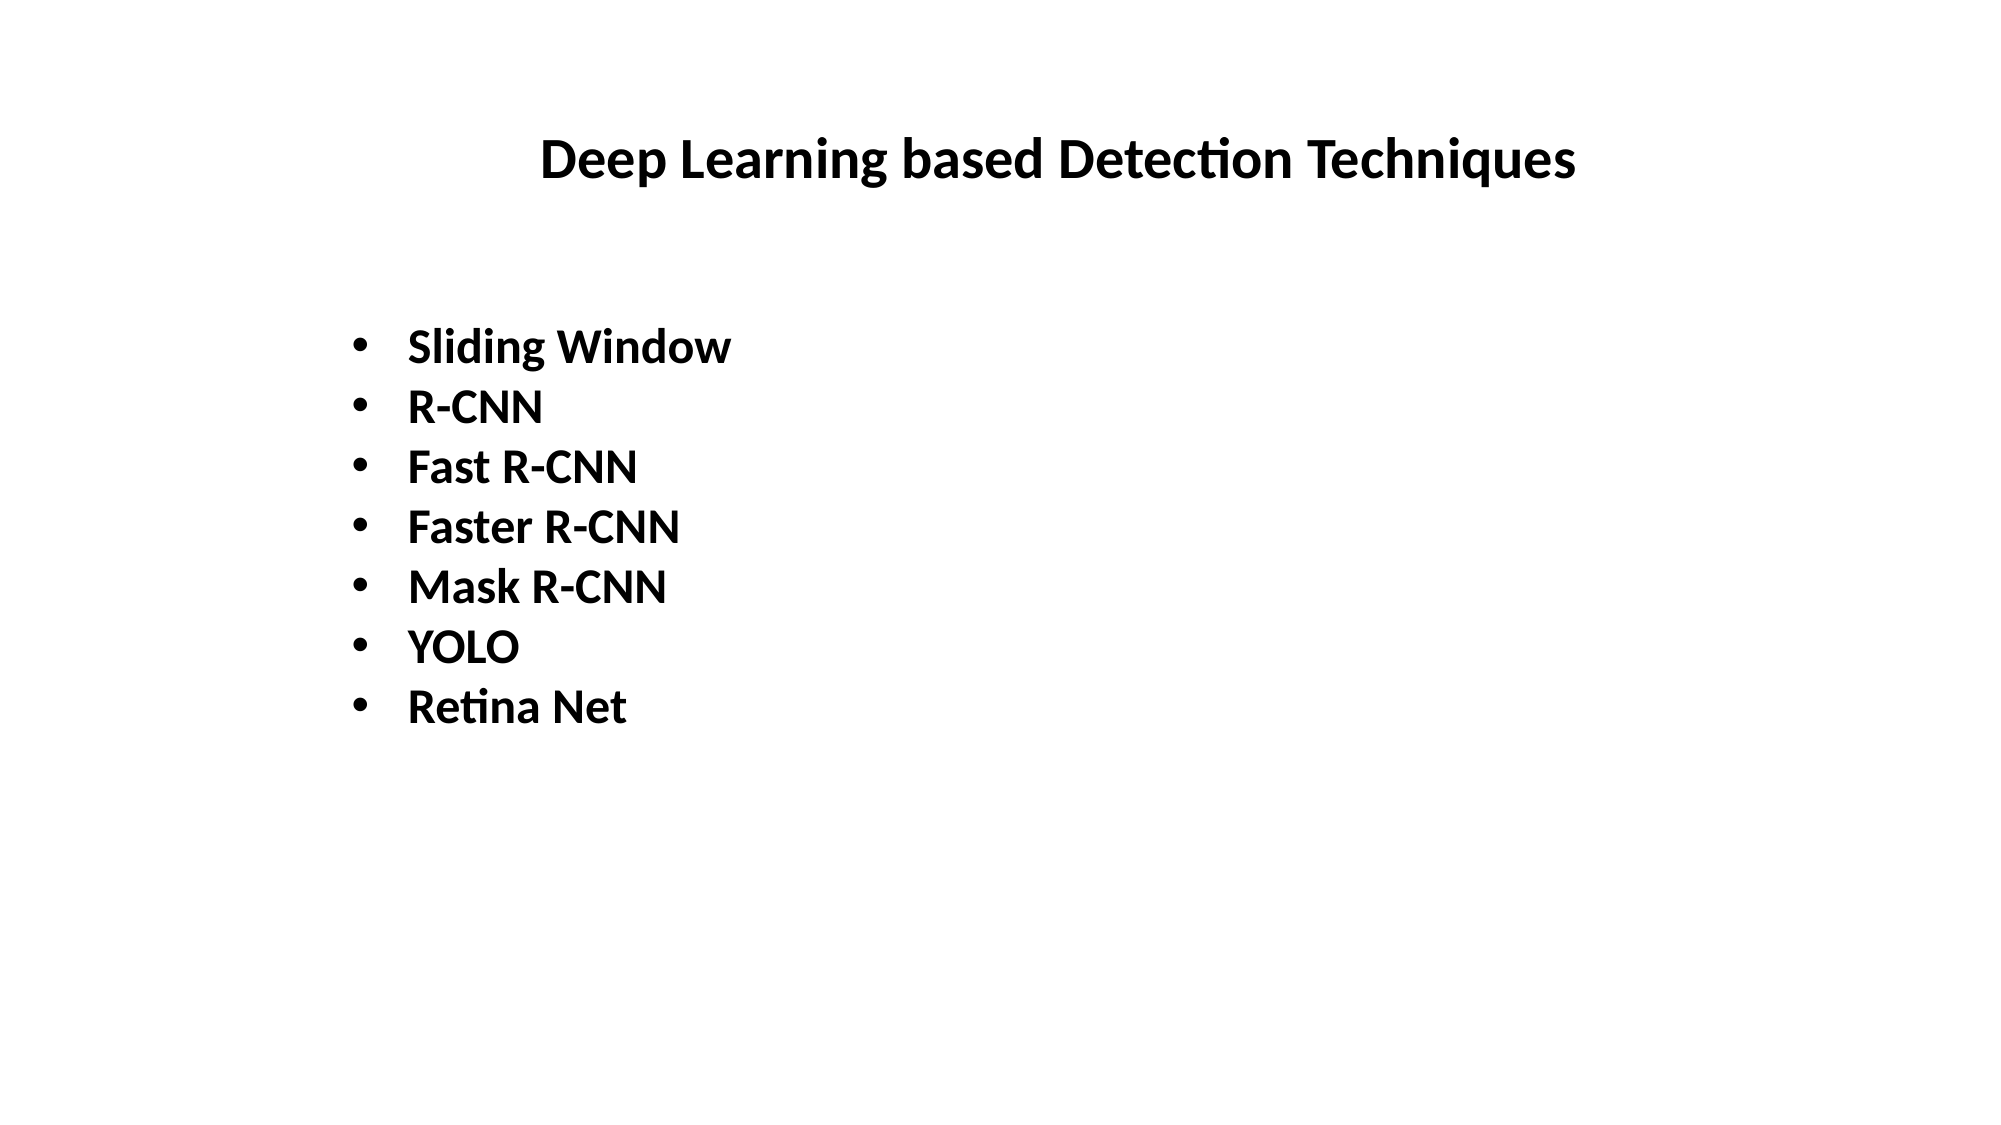

Deep Learning based Detection Techniques
Sliding Window
R-CNN
Fast R-CNN
Faster R-CNN
Mask R-CNN
YOLO
Retina Net